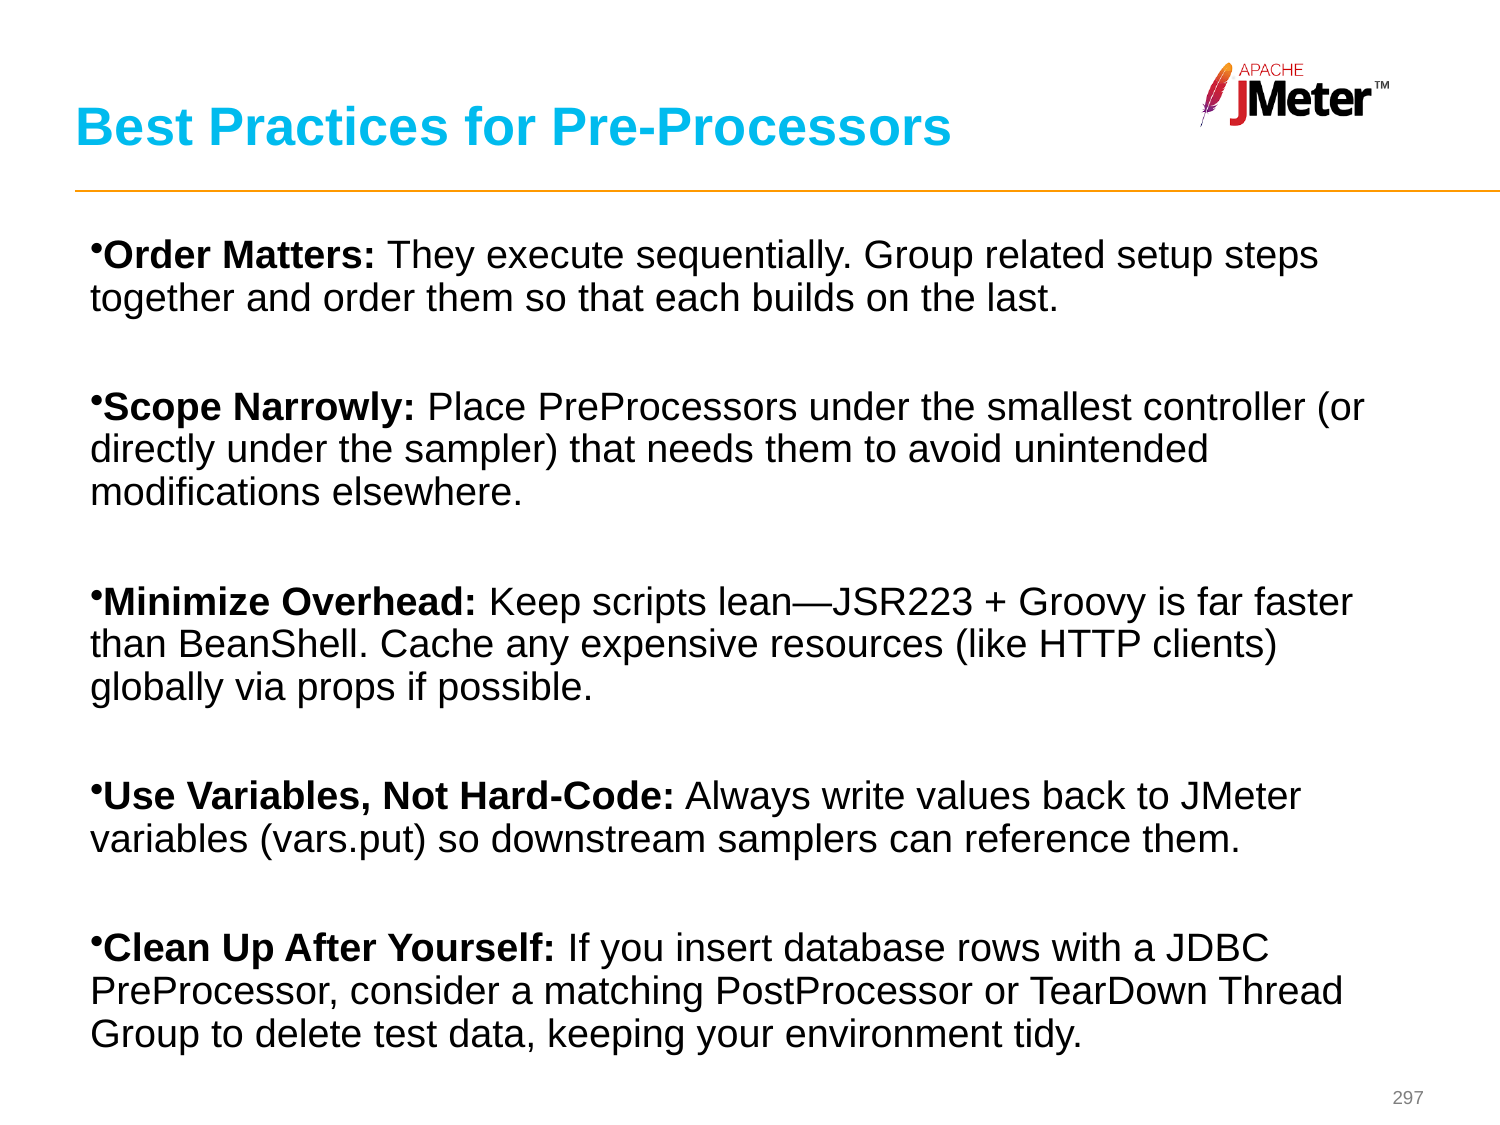

# Best Practices for Pre-Processors
Order Matters: They execute sequentially. Group related setup steps together and order them so that each builds on the last.

Scope Narrowly: Place PreProcessors under the smallest controller (or directly under the sampler) that needs them to avoid unintended modifications elsewhere.

Minimize Overhead: Keep scripts lean—JSR223 + Groovy is far faster than BeanShell. Cache any expensive resources (like HTTP clients) globally via props if possible.

Use Variables, Not Hard-Code: Always write values back to JMeter variables (vars.put) so downstream samplers can reference them.

Clean Up After Yourself: If you insert database rows with a JDBC PreProcessor, consider a matching PostProcessor or TearDown Thread Group to delete test data, keeping your environment tidy.